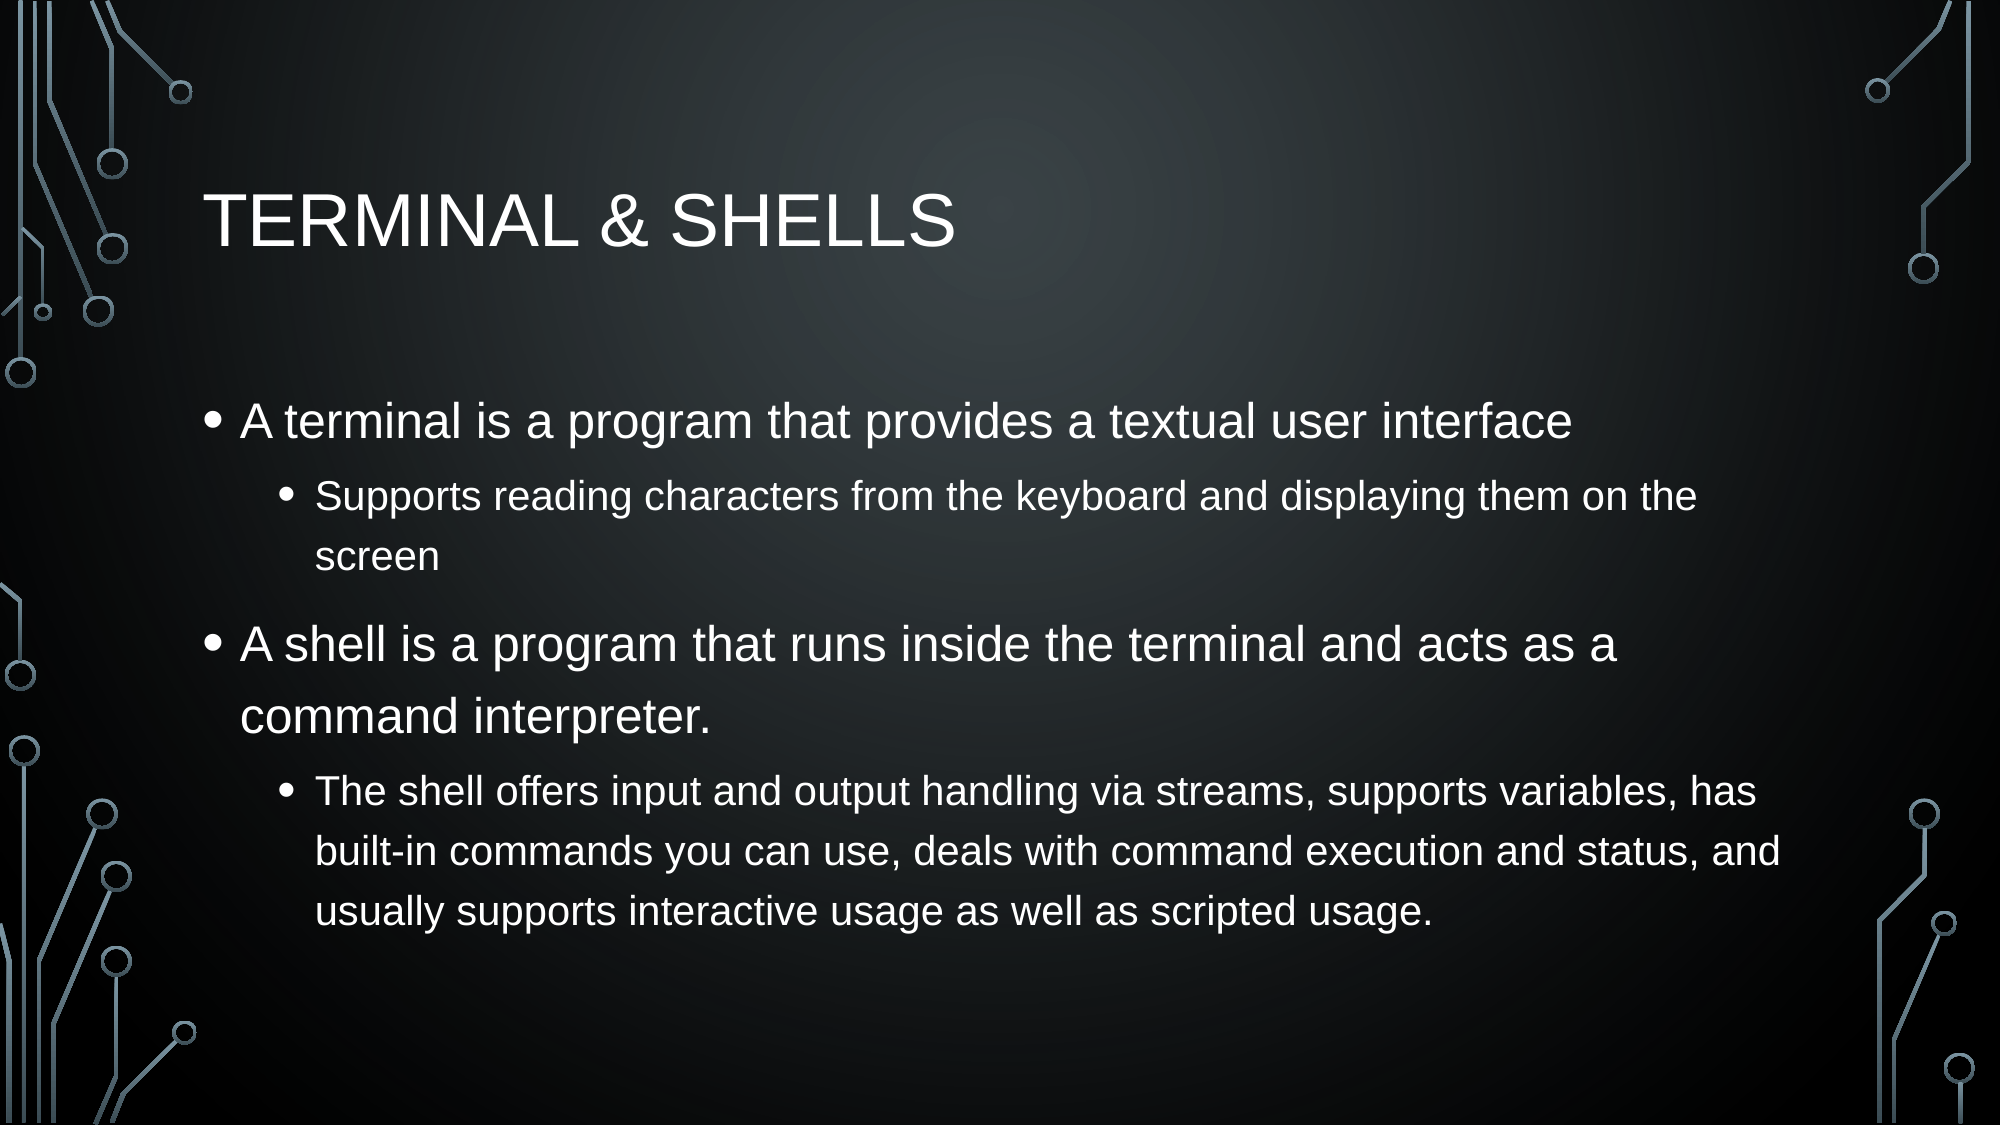

# Terminal & Shells
A terminal is a program that provides a textual user interface
Supports reading characters from the keyboard and displaying them on the screen
A shell is a program that runs inside the terminal and acts as a command interpreter.
The shell offers input and output handling via streams, supports variables, has built-in commands you can use, deals with command execution and status, and usually supports interactive usage as well as scripted usage.